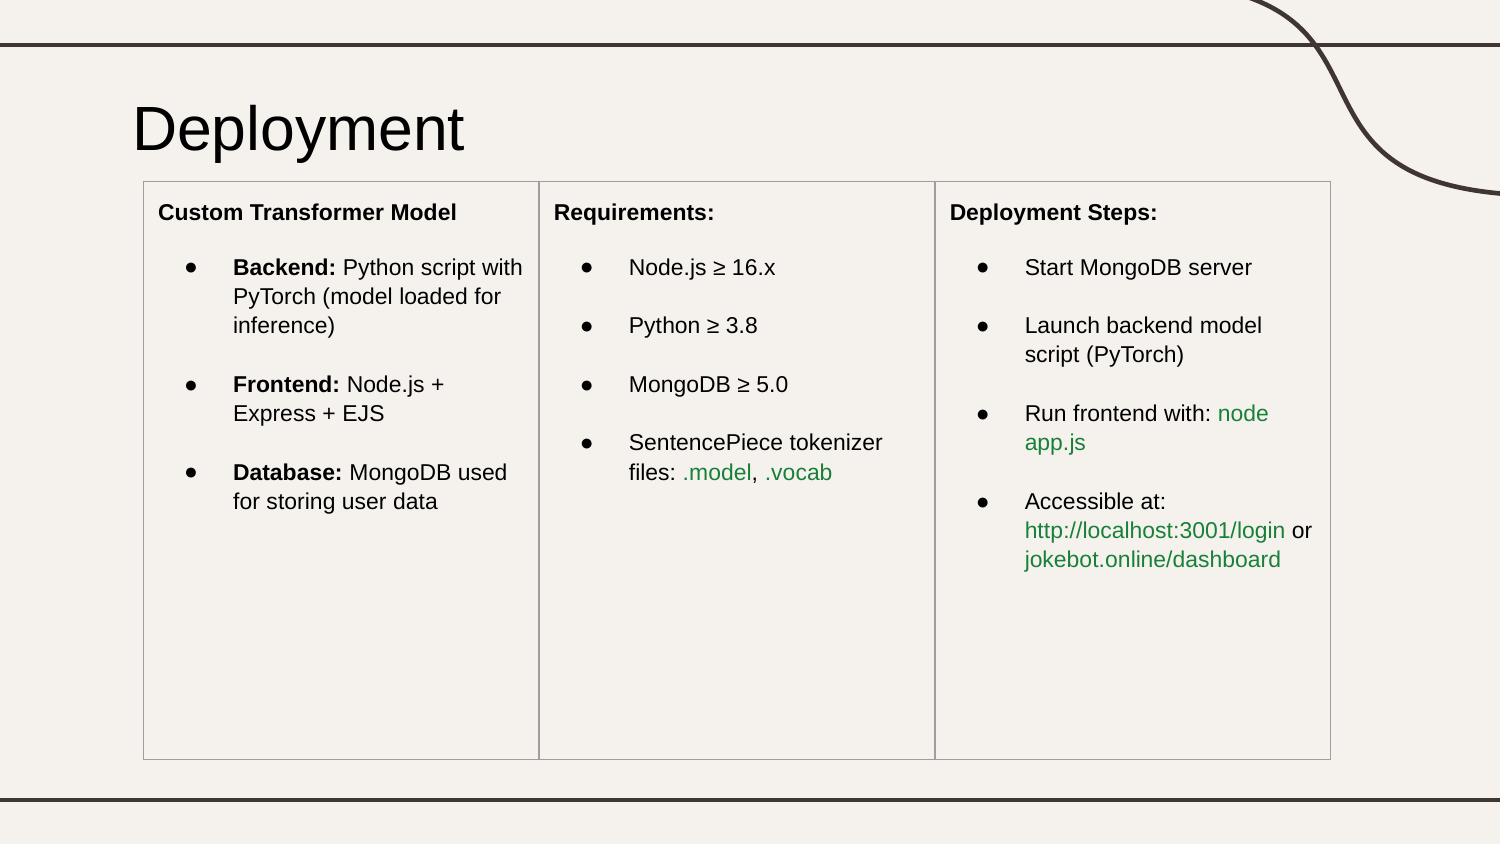

# Deployment
| Custom Transformer Model Backend: Python script with PyTorch (model loaded for inference) Frontend: Node.js + Express + EJS Database: MongoDB used for storing user data | Requirements: Node.js ≥ 16.x Python ≥ 3.8 MongoDB ≥ 5.0 SentencePiece tokenizer files: .model, .vocab | Deployment Steps: Start MongoDB server Launch backend model script (PyTorch) Run frontend with: node app.js Accessible at: http://localhost:3001/login or jokebot.online/dashboard |
| --- | --- | --- |